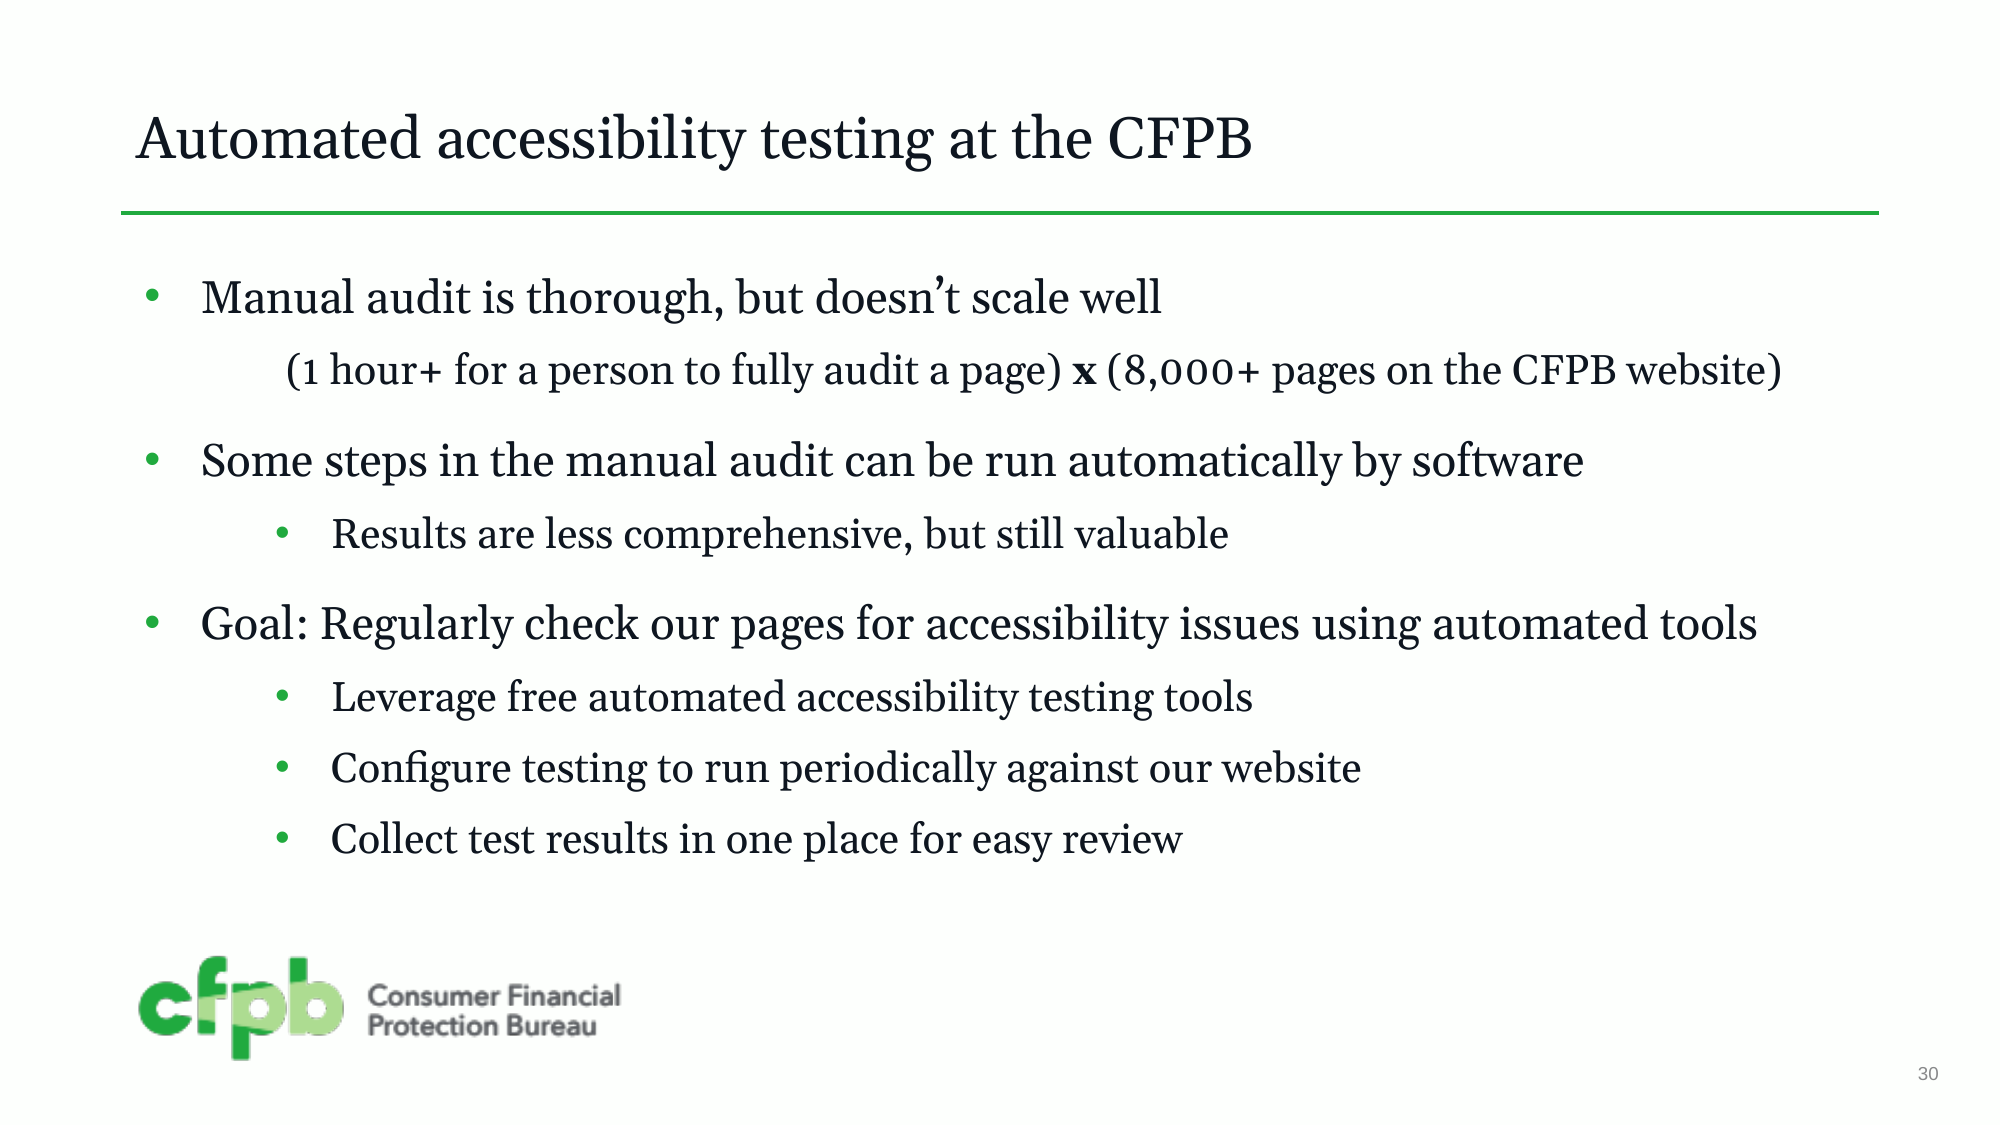

# Automated accessibility testing at the CFPB
Manual audit is thorough, but doesn’t scale well
(1 hour+ for a person to fully audit a page) x (8,000+ pages on the CFPB website)
Some steps in the manual audit can be run automatically by software
Results are less comprehensive, but still valuable
Goal: Regularly check our pages for accessibility issues using automated tools
Leverage free automated accessibility testing tools
Configure testing to run periodically against our website
Collect test results in one place for easy review

30